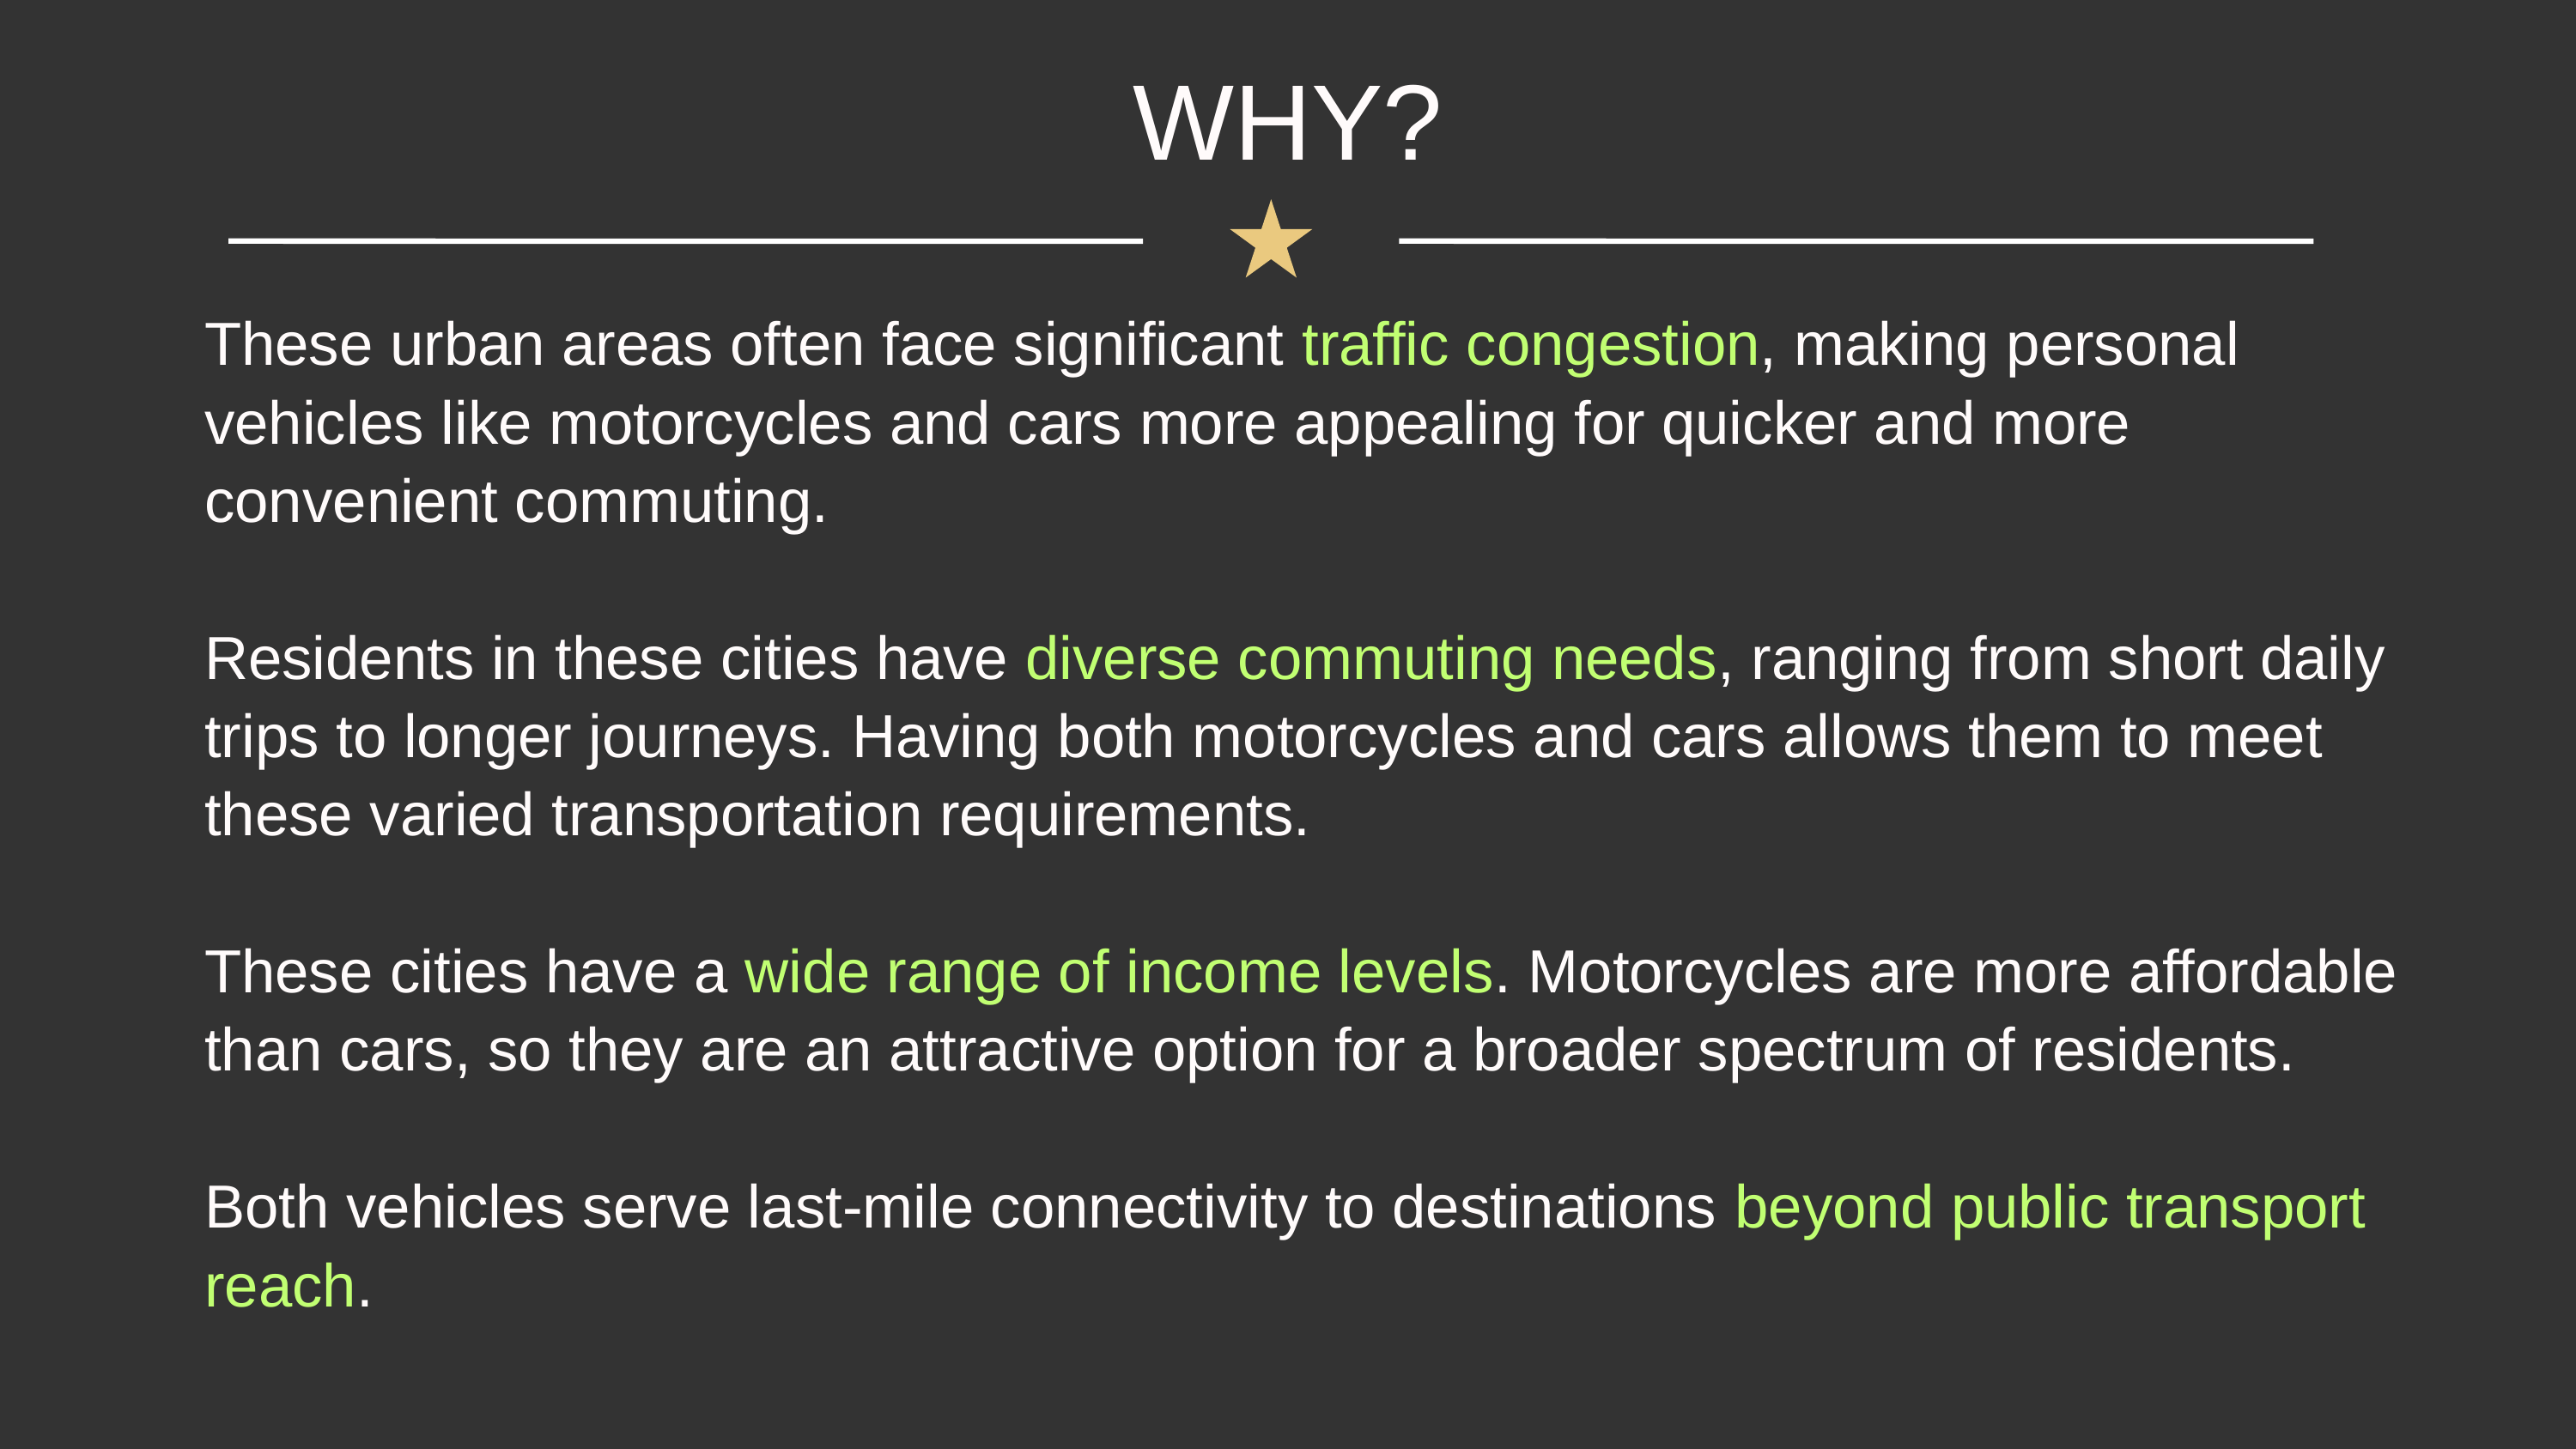

WHY?

These urban areas often face significant traffic congestion, making personal vehicles like motorcycles and cars more appealing for quicker and more convenient commuting.

Residents in these cities have diverse commuting needs, ranging from short daily trips to longer journeys. Having both motorcycles and cars allows them to meet these varied transportation requirements.

These cities have a wide range of income levels. Motorcycles are more affordable than cars, so they are an attractive option for a broader spectrum of residents.

Both vehicles serve last-mile connectivity to destinations beyond public transport reach.